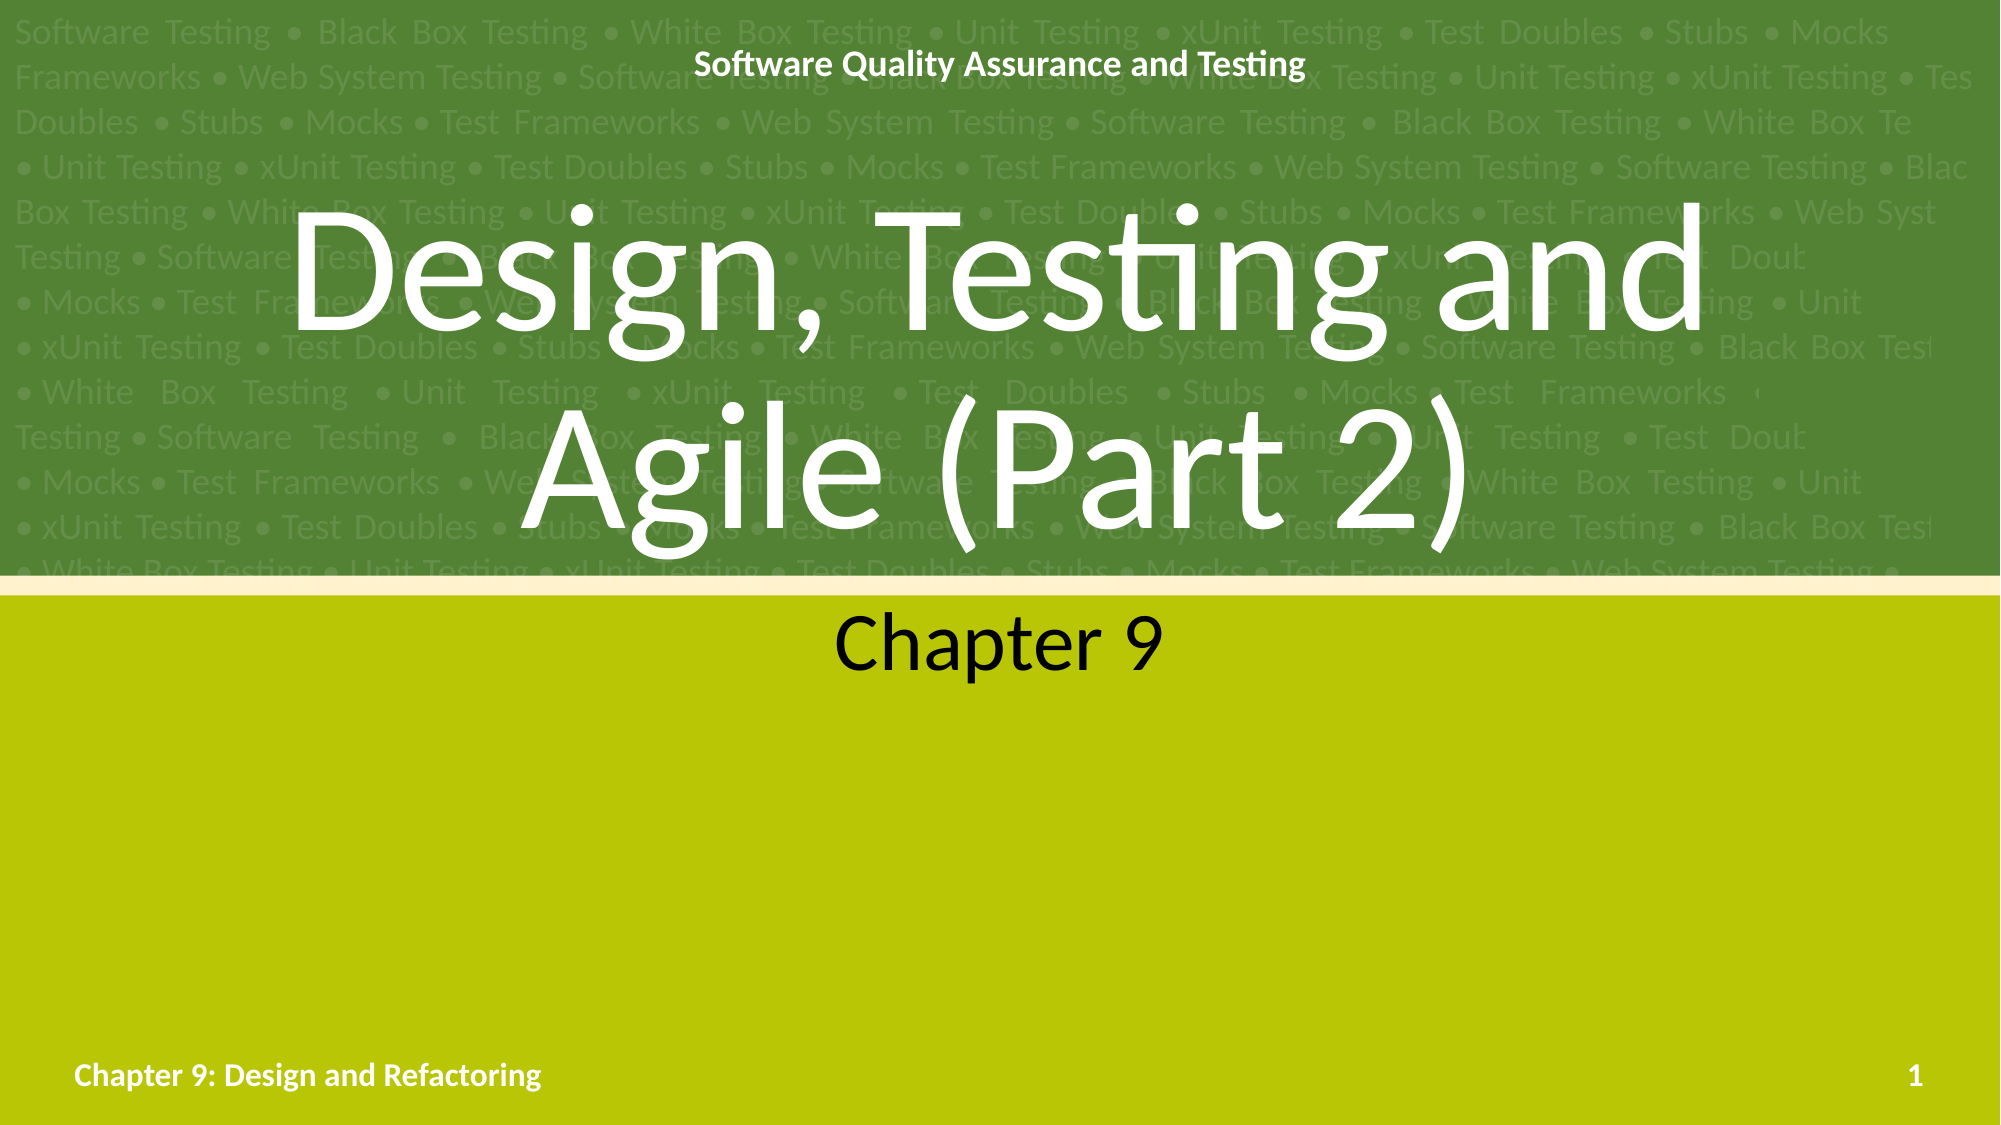

# Design, Testing and Agile (Part 2)
Chapter 9
Chapter 9: Design and Refactoring
1